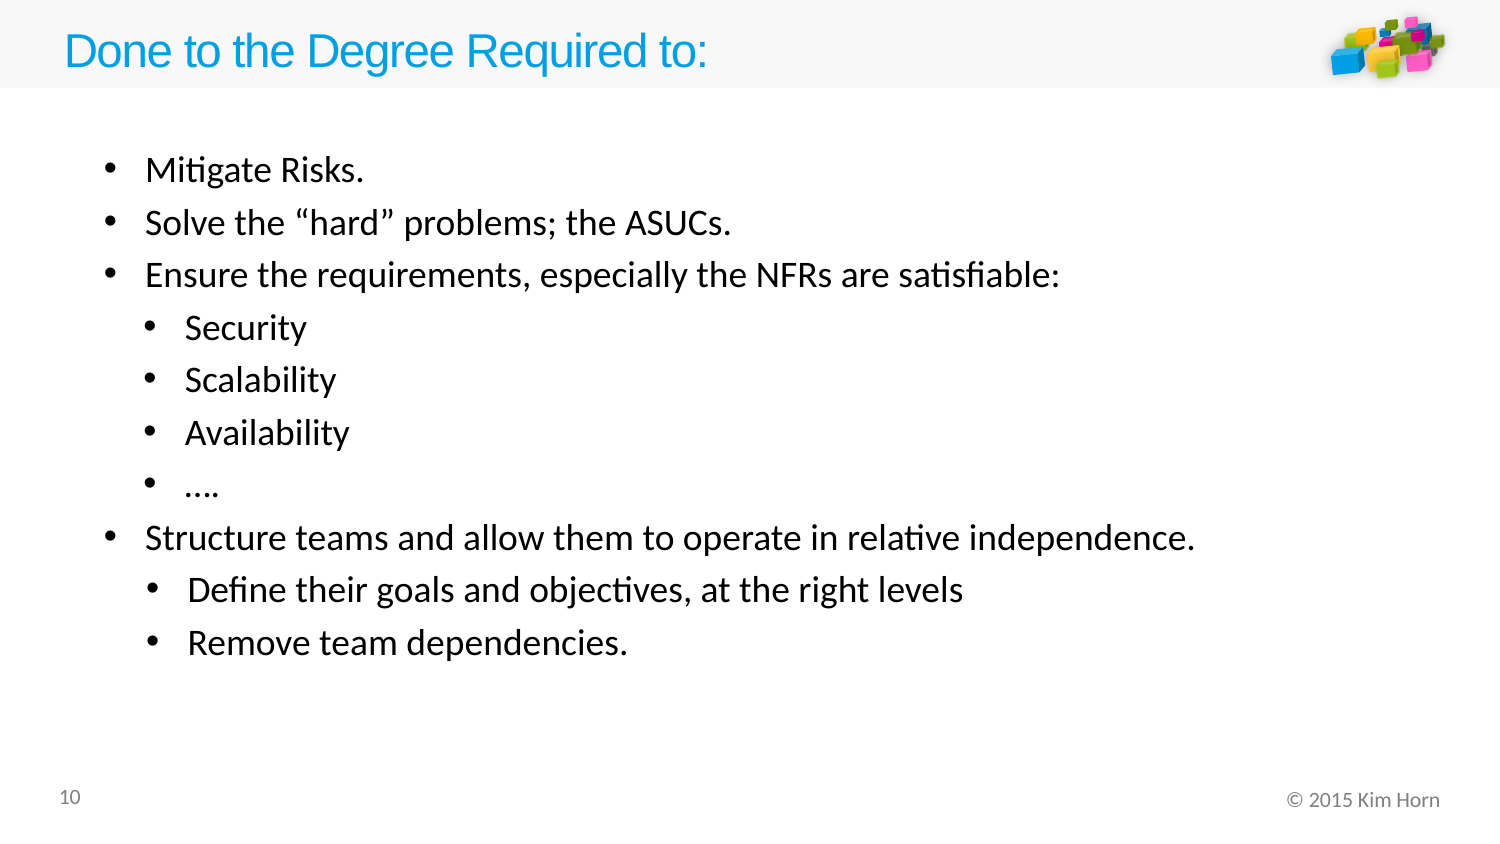

# Done to the Degree Required to:
Mitigate Risks.
Solve the “hard” problems; the ASUCs.
Ensure the requirements, especially the NFRs are satisfiable:
Security
Scalability
Availability
….
Structure teams and allow them to operate in relative independence.
Define their goals and objectives, at the right levels
Remove team dependencies.